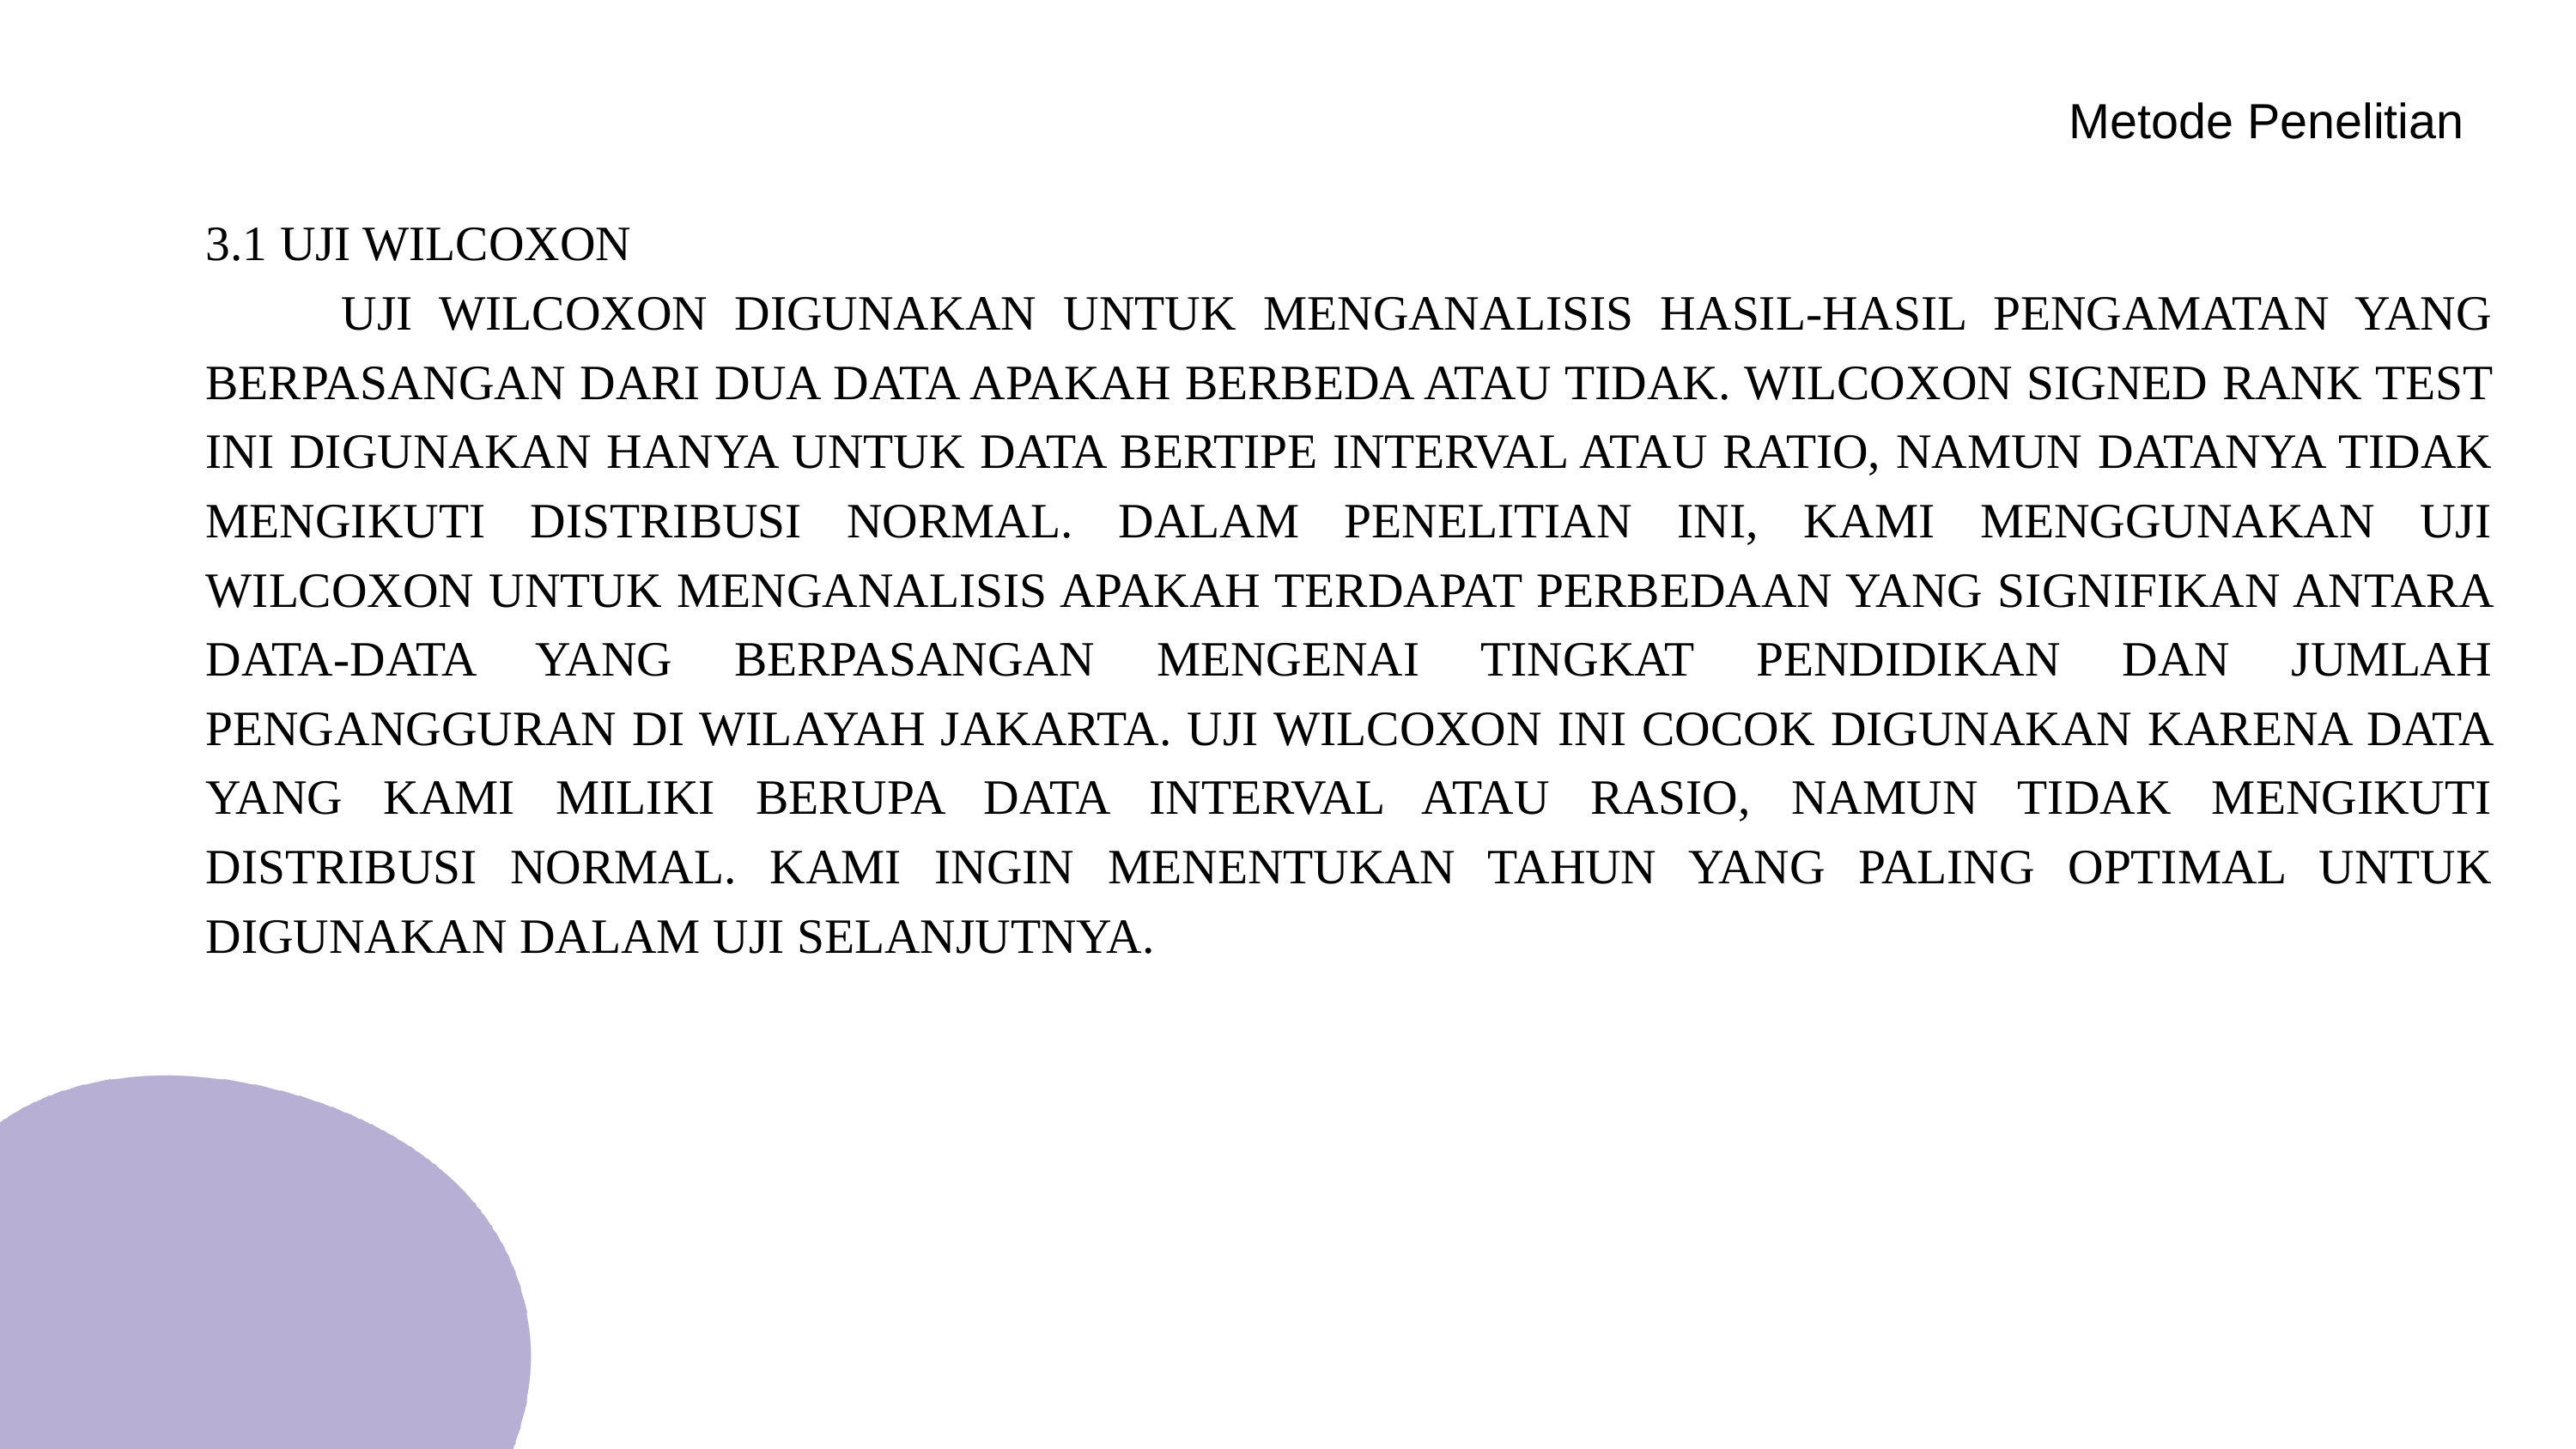

Metode Penelitian
3.1 UJI WILCOXON
     UJI WILCOXON DIGUNAKAN UNTUK MENGANALISIS HASIL-HASIL PENGAMATAN YANG BERPASANGAN DARI DUA DATA APAKAH BERBEDA ATAU TIDAK. WILCOXON SIGNED RANK TEST INI DIGUNAKAN HANYA UNTUK DATA BERTIPE INTERVAL ATAU RATIO, NAMUN DATANYA TIDAK MENGIKUTI DISTRIBUSI NORMAL. DALAM PENELITIAN INI, KAMI MENGGUNAKAN UJI WILCOXON UNTUK MENGANALISIS APAKAH TERDAPAT PERBEDAAN YANG SIGNIFIKAN ANTARA DATA-DATA YANG BERPASANGAN MENGENAI TINGKAT PENDIDIKAN DAN JUMLAH PENGANGGURAN DI WILAYAH JAKARTA. UJI WILCOXON INI COCOK DIGUNAKAN KARENA DATA YANG KAMI MILIKI BERUPA DATA INTERVAL ATAU RASIO, NAMUN TIDAK MENGIKUTI DISTRIBUSI NORMAL. KAMI INGIN MENENTUKAN TAHUN YANG PALING OPTIMAL UNTUK DIGUNAKAN DALAM UJI SELANJUTNYA.